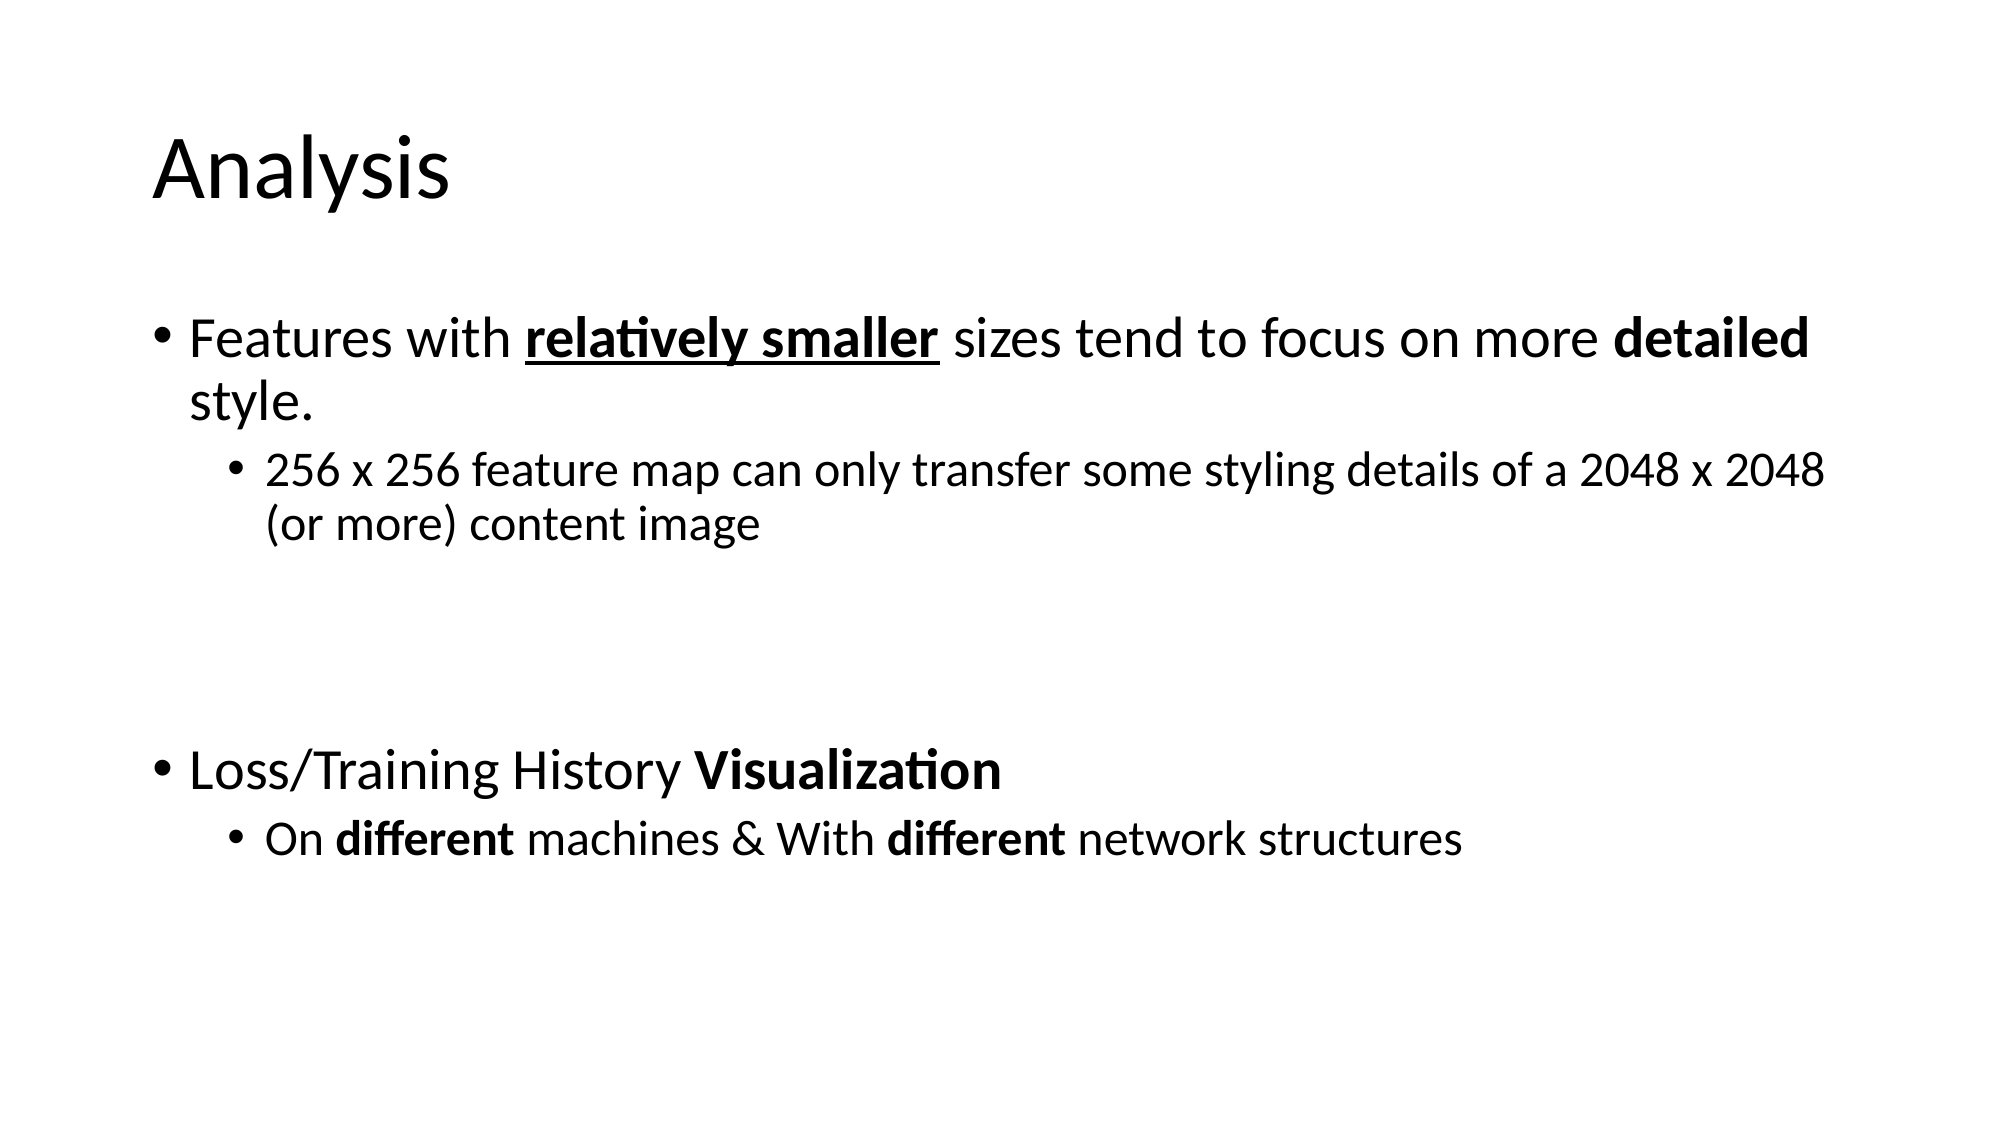

# Analysis
Features with relatively smaller sizes tend to focus on more detailed style.
256 x 256 feature map can only transfer some styling details of a 2048 x 2048 (or more) content image

Loss/Training History Visualization
On different machines & With different network structures